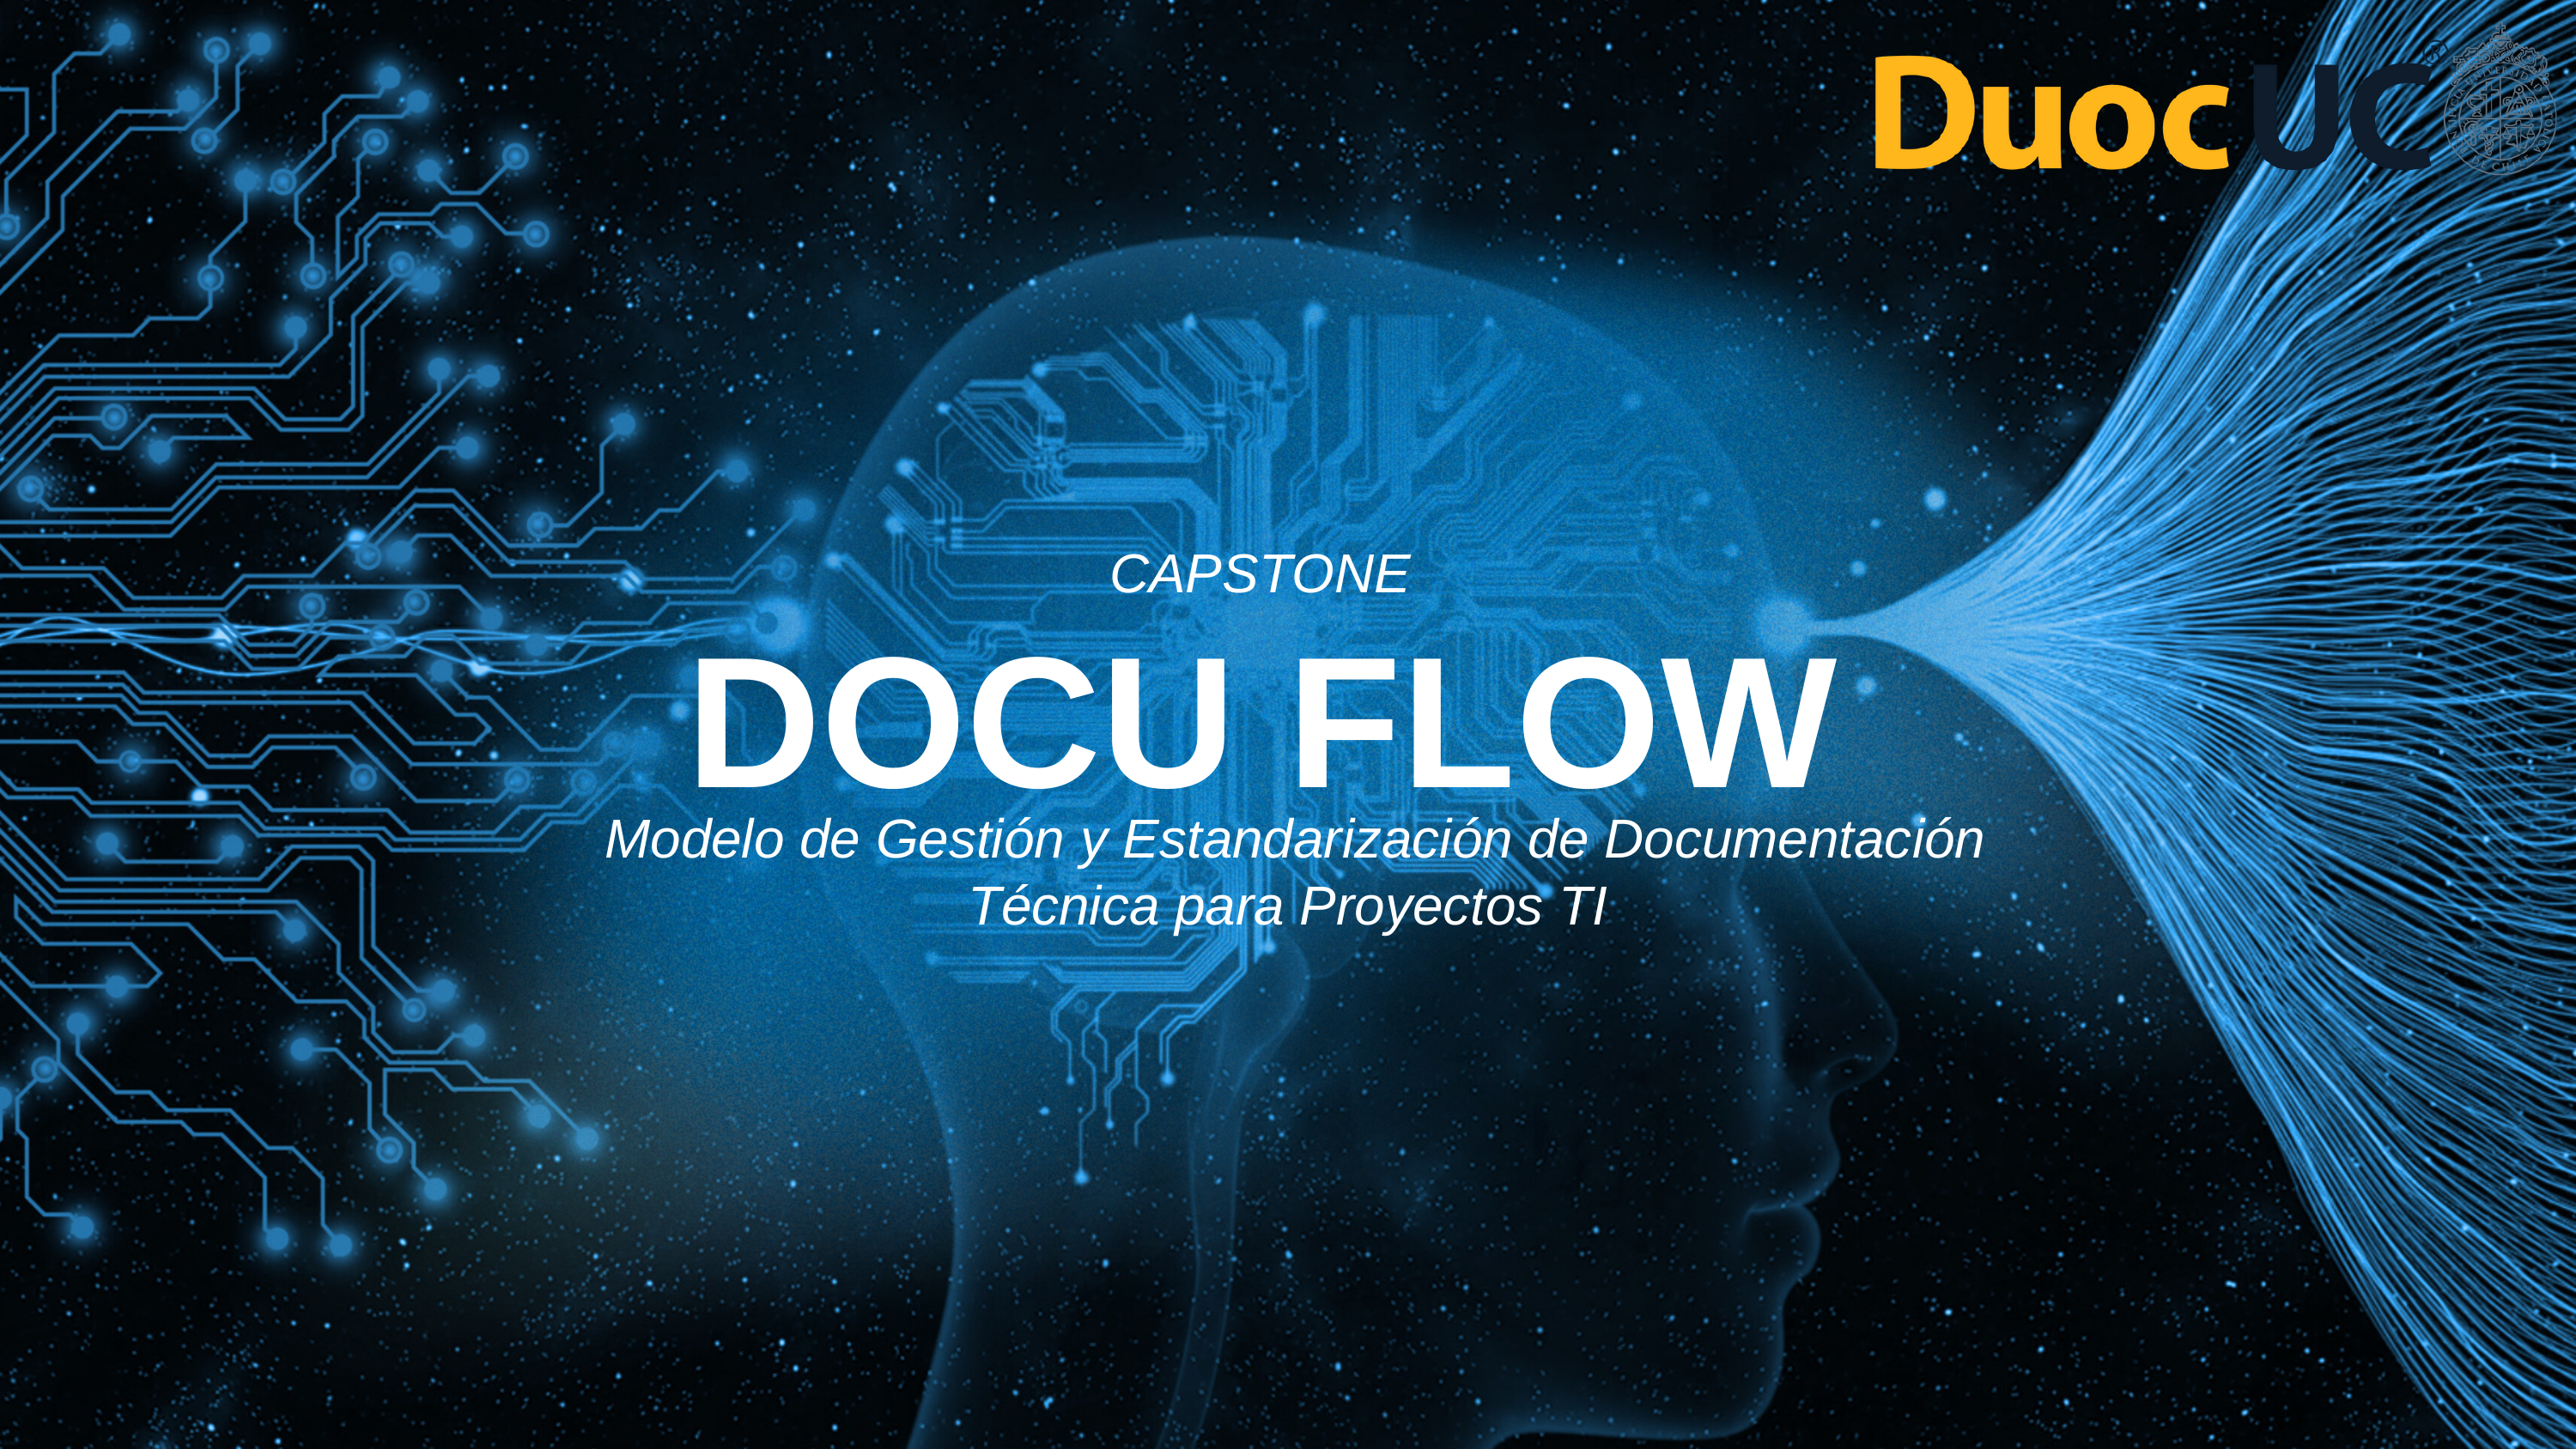

CAPSTONE
DOCU FLOW
 Modelo de Gestión y Estandarización de Documentación Técnica para Proyectos TI